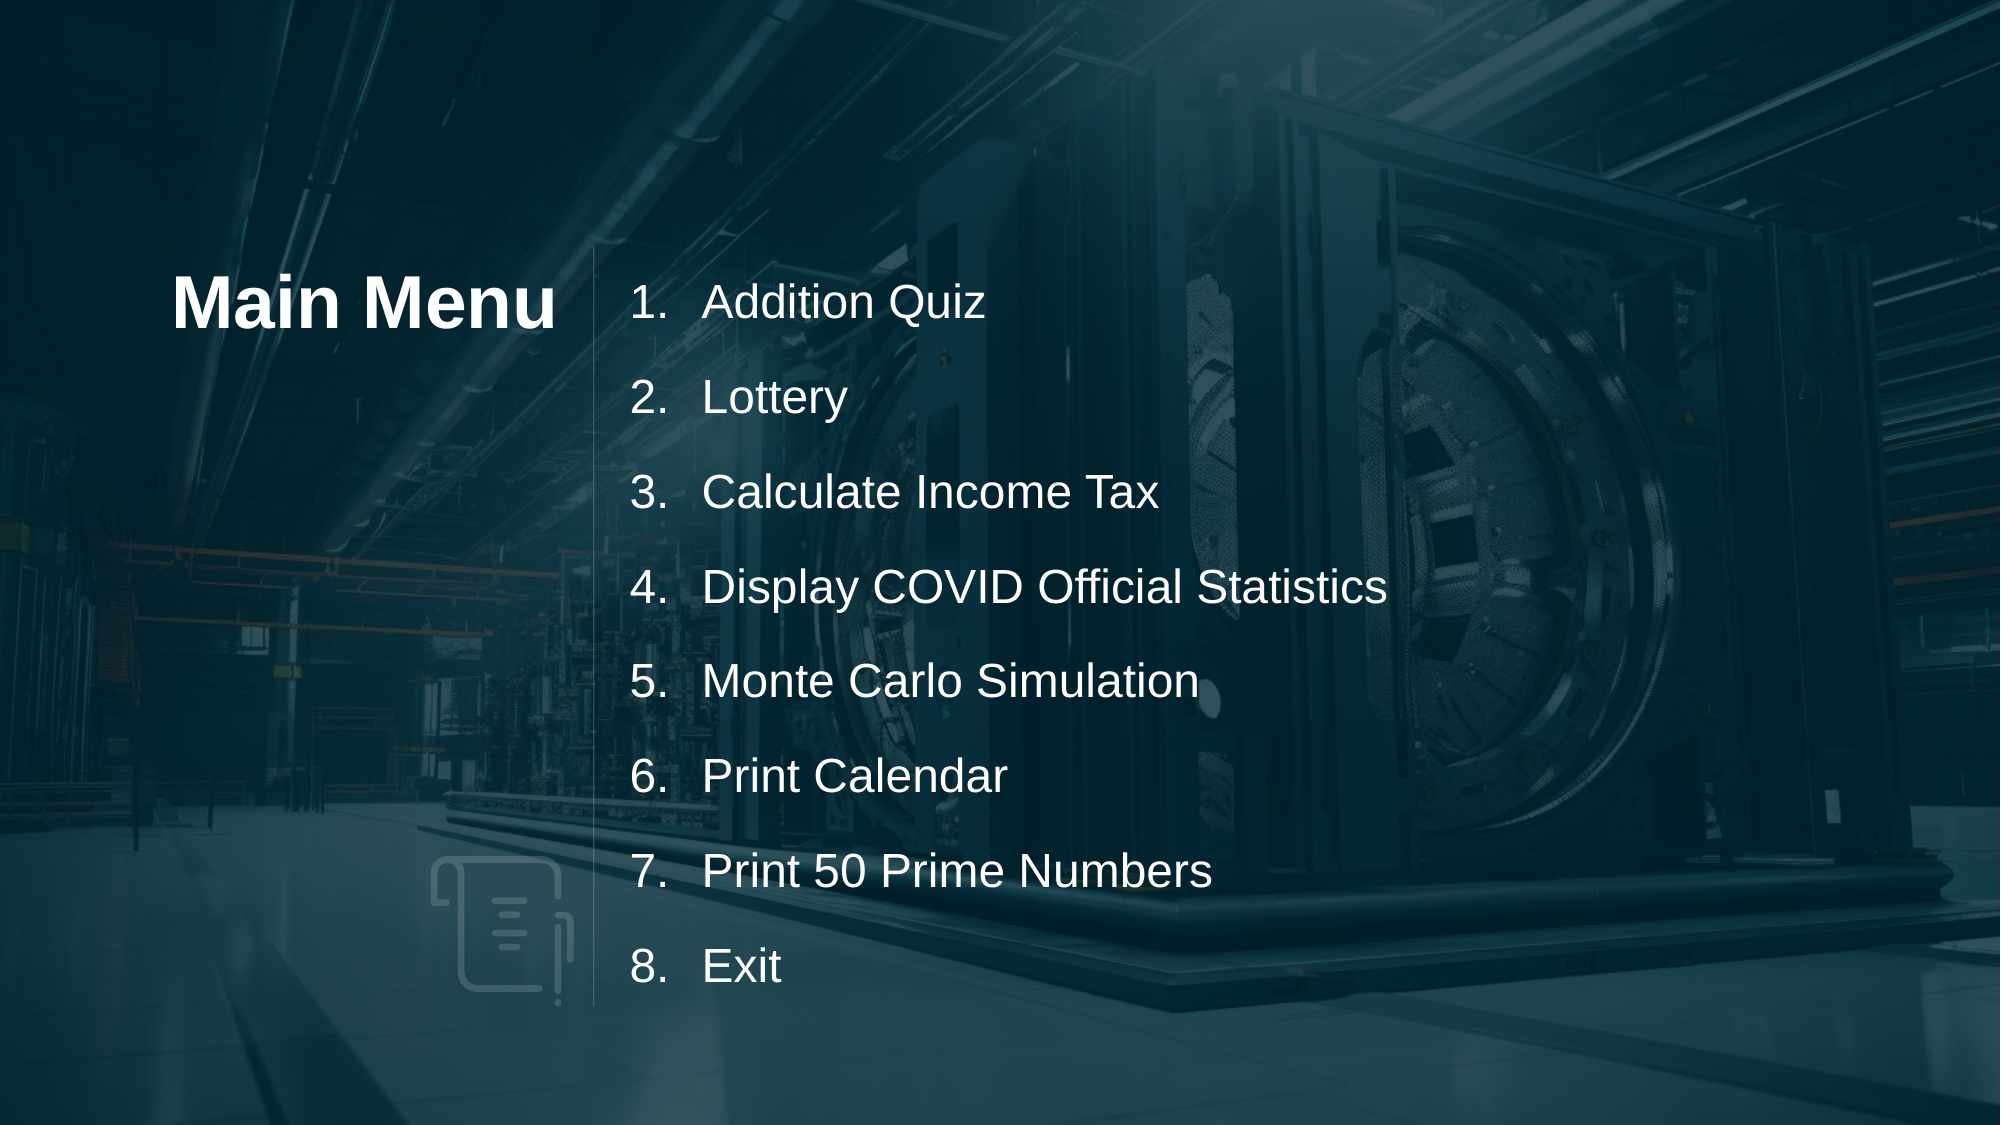

Addition Quiz
Lottery
Calculate Income Tax
Display COVID Official Statistics
Monte Carlo Simulation
Print Calendar
Print 50 Prime Numbers
Exit
# Main Menu